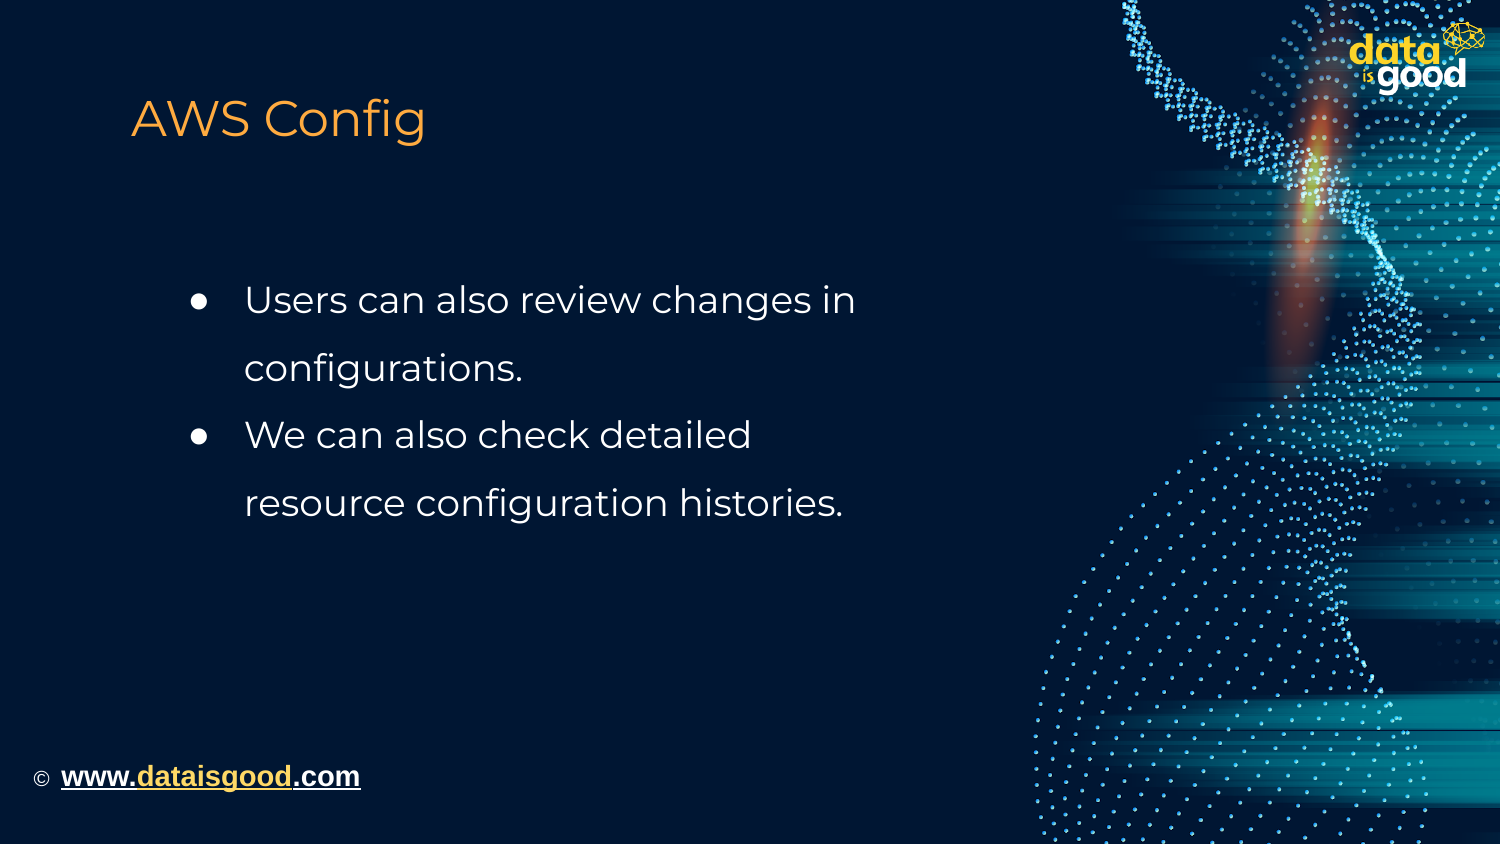

# AWS Config
Users can also review changes in configurations.
We can also check detailed resource configuration histories.